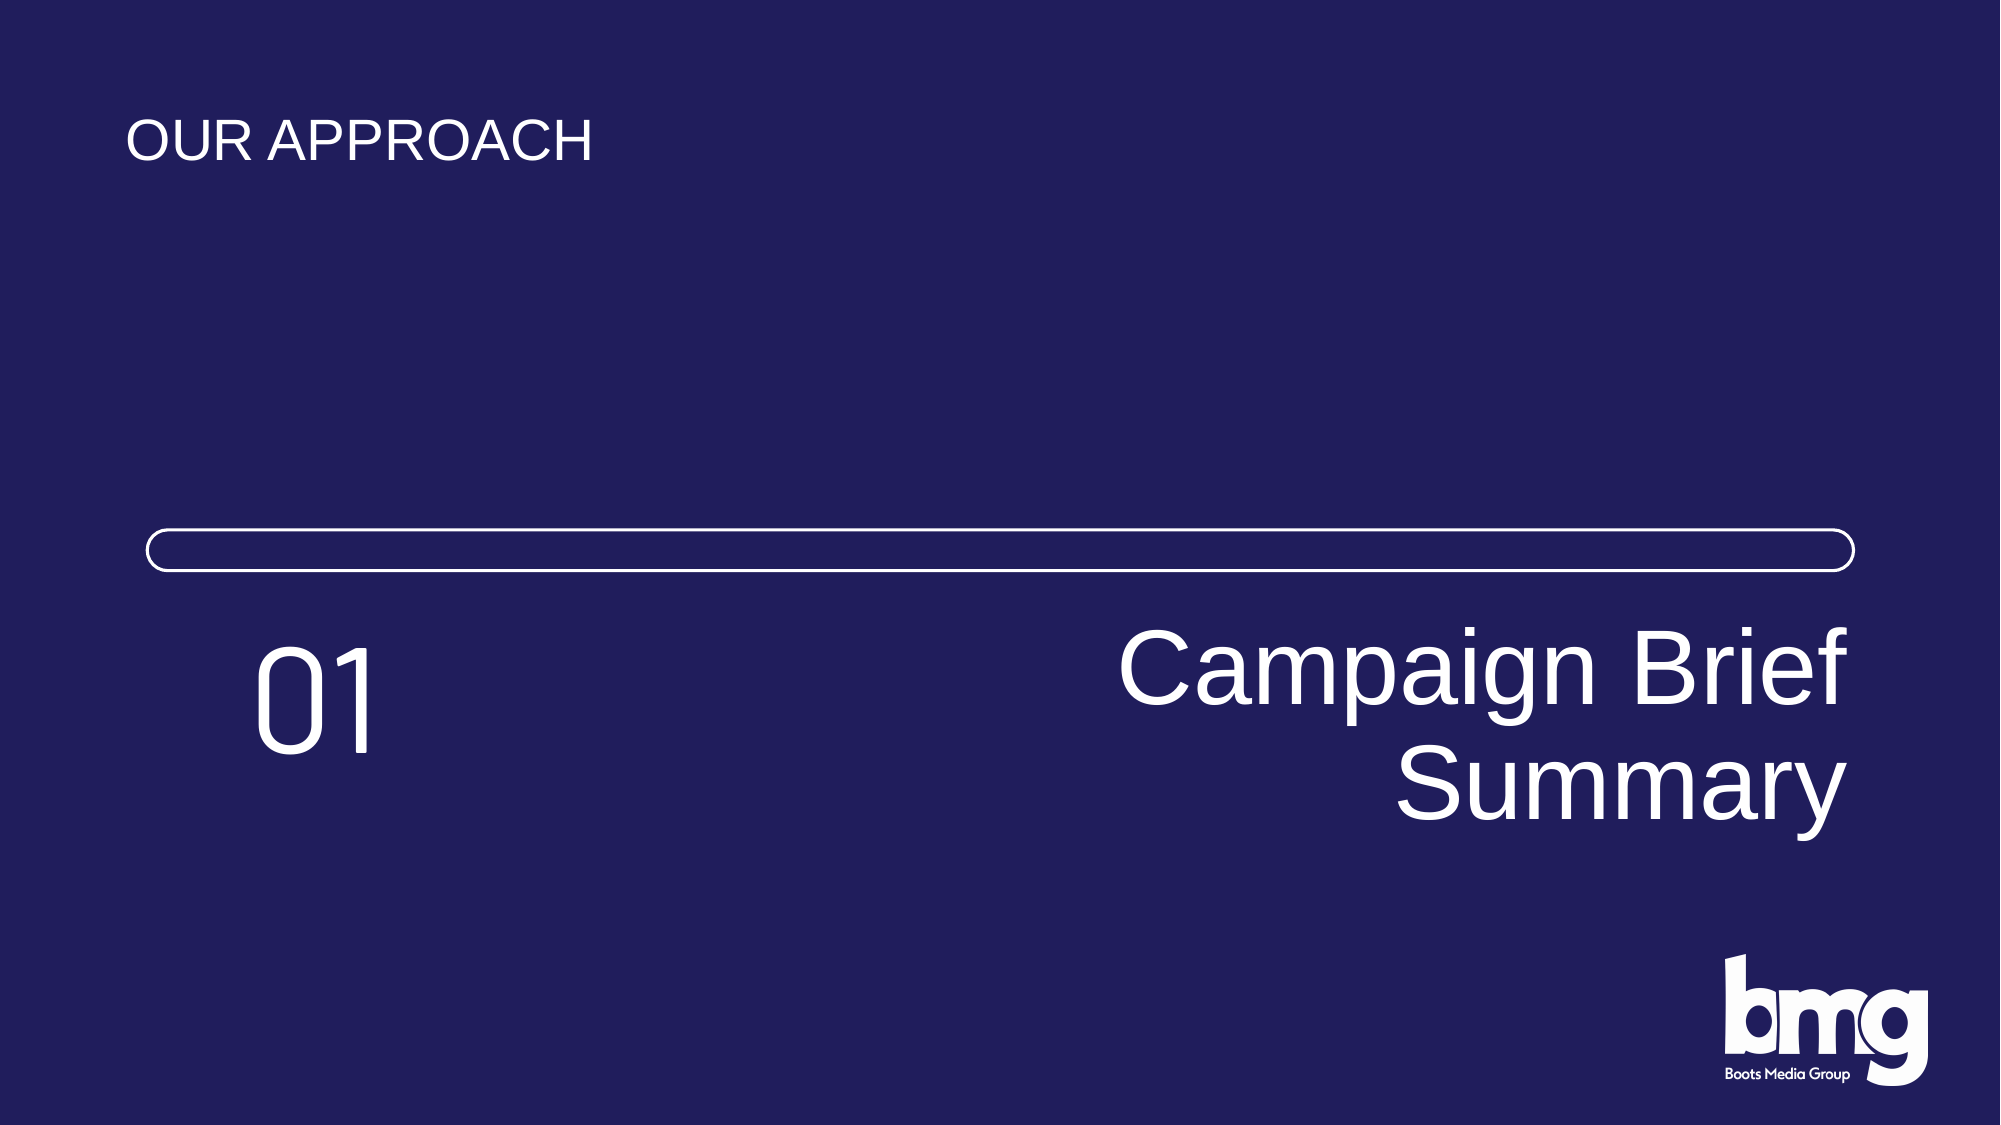

OUR APPROACH
01
# Campaign Brief Summary